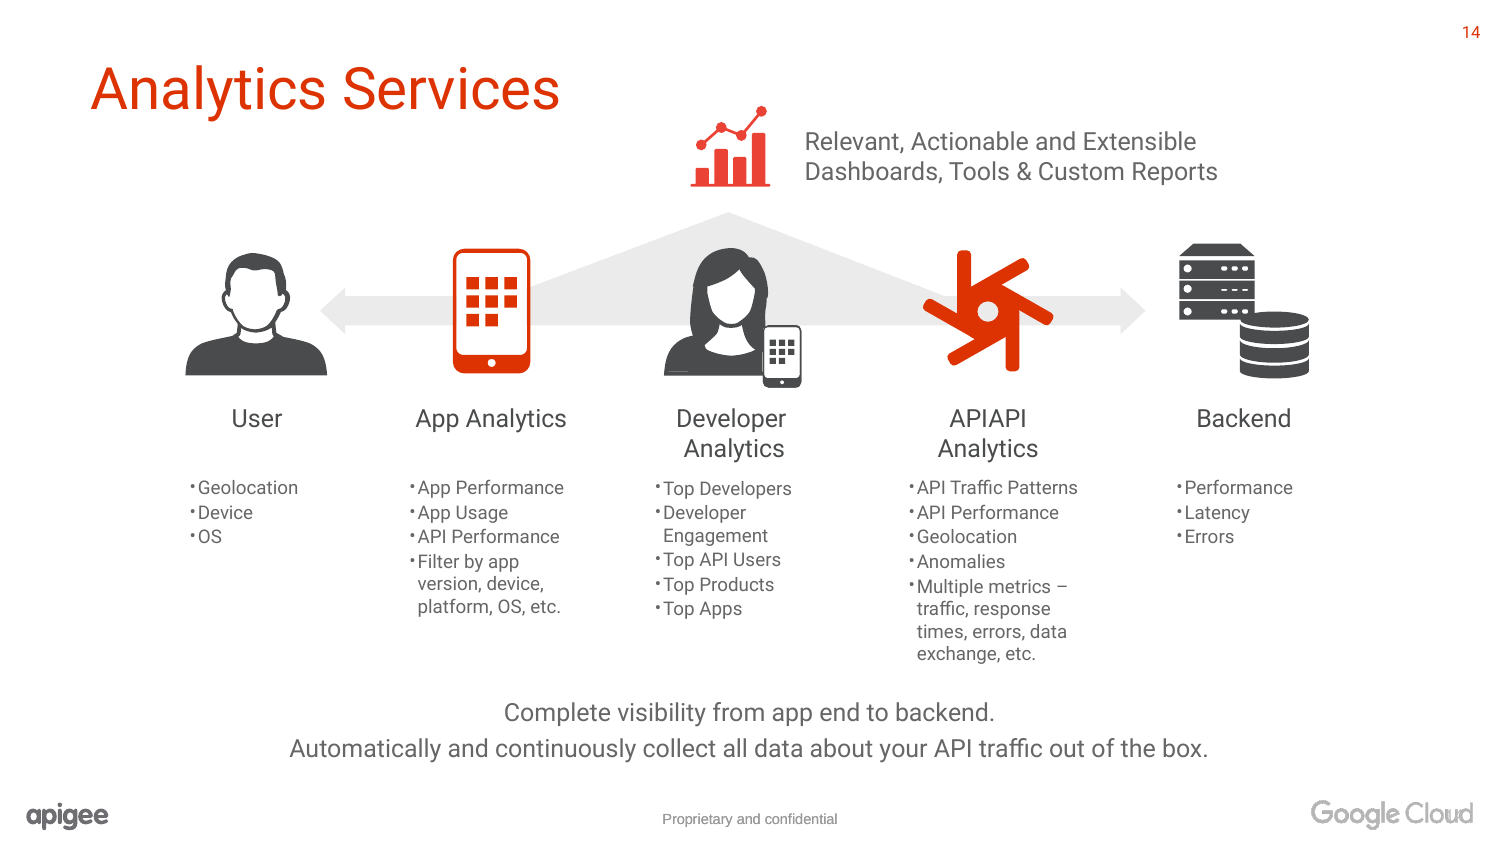

# Analytics Services

Relevant, Actionable and Extensible
Dashboards, Tools & Custom Reports

User
App Analytics
Developer  Analytics
APIAPI Analytics
Backend
Geolocation
Device
OS
Performance
Latency
Errors
App Performance
App Usage
API Performance
Filter by app version, device, platform, OS, etc.
API Traffic Patterns
API Performance
Geolocation
Anomalies
Multiple metrics – traffic, response times, errors, data exchange, etc.
Top Developers
Developer Engagement
Top API Users
Top Products
Top Apps
Complete visibility from app end to backend.
Automatically and continuously collect all data about your API traffic out of the box.

14